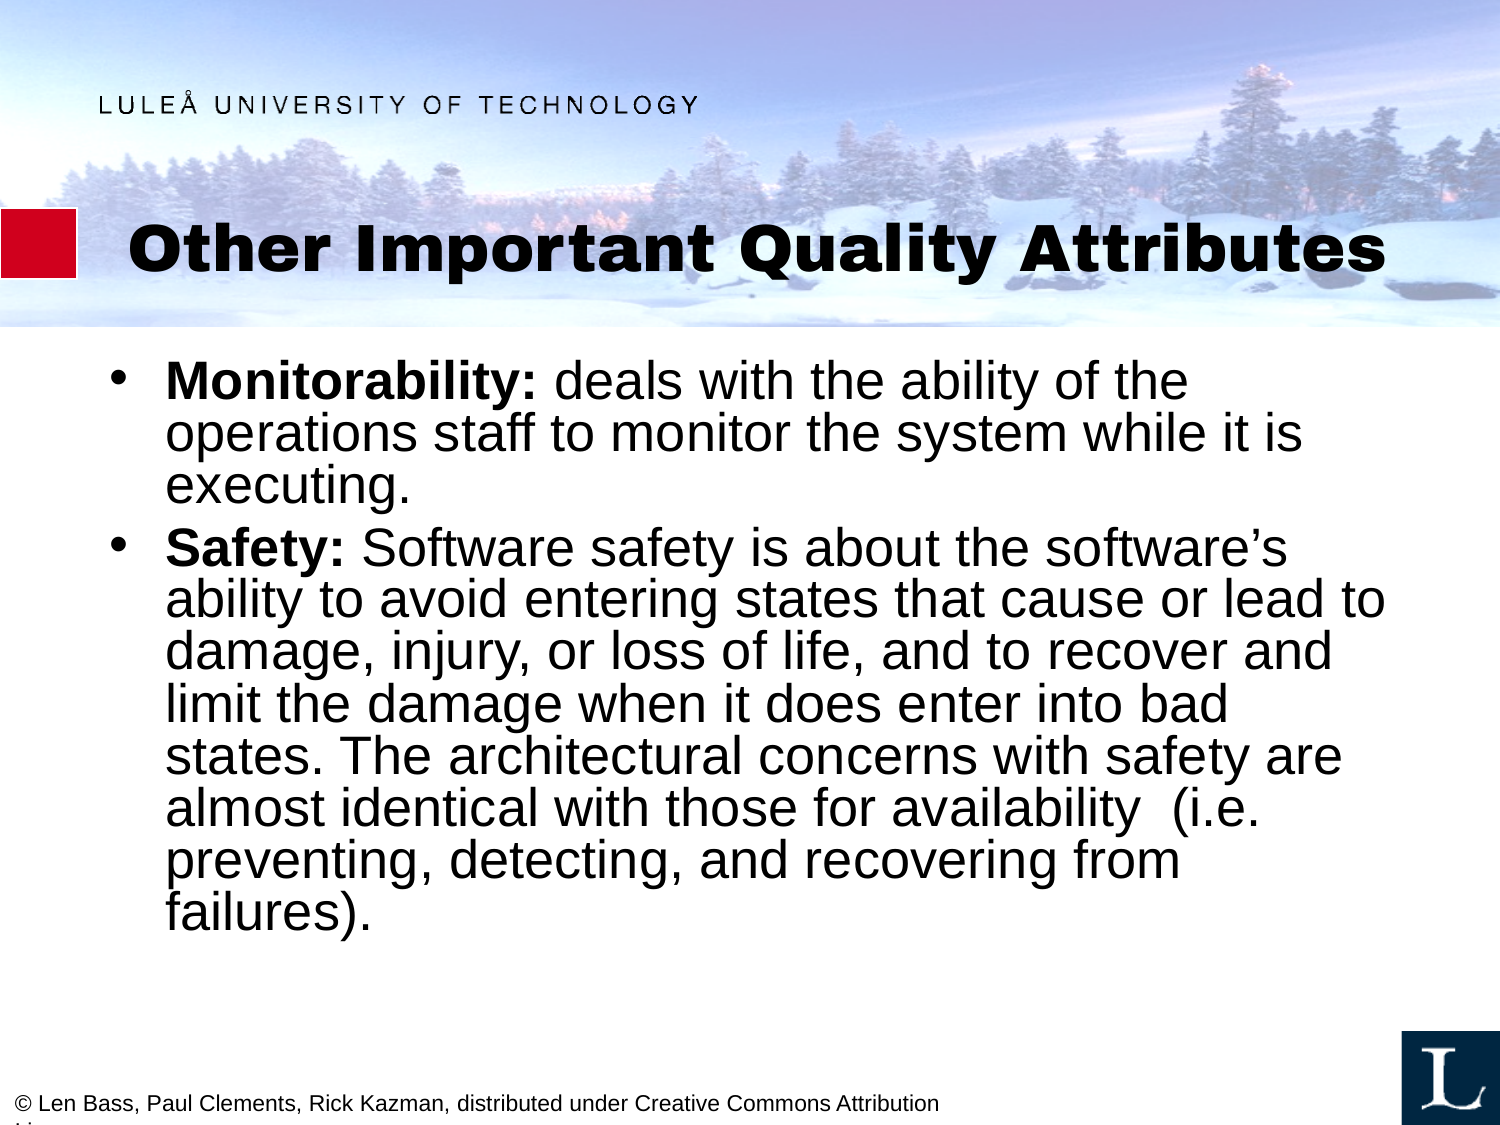

# Other Important Quality Attributes
Monitorability: deals with the ability of the operations staff to monitor the system while it is executing.
Safety: Software safety is about the software’s ability to avoid entering states that cause or lead to damage, injury, or loss of life, and to recover and limit the damage when it does enter into bad states. The architectural concerns with safety are almost identical with those for availability  (i.e. preventing, detecting, and recovering from failures).

© Len Bass, Paul Clements, Rick Kazman, distributed under Creative Commons Attribution License